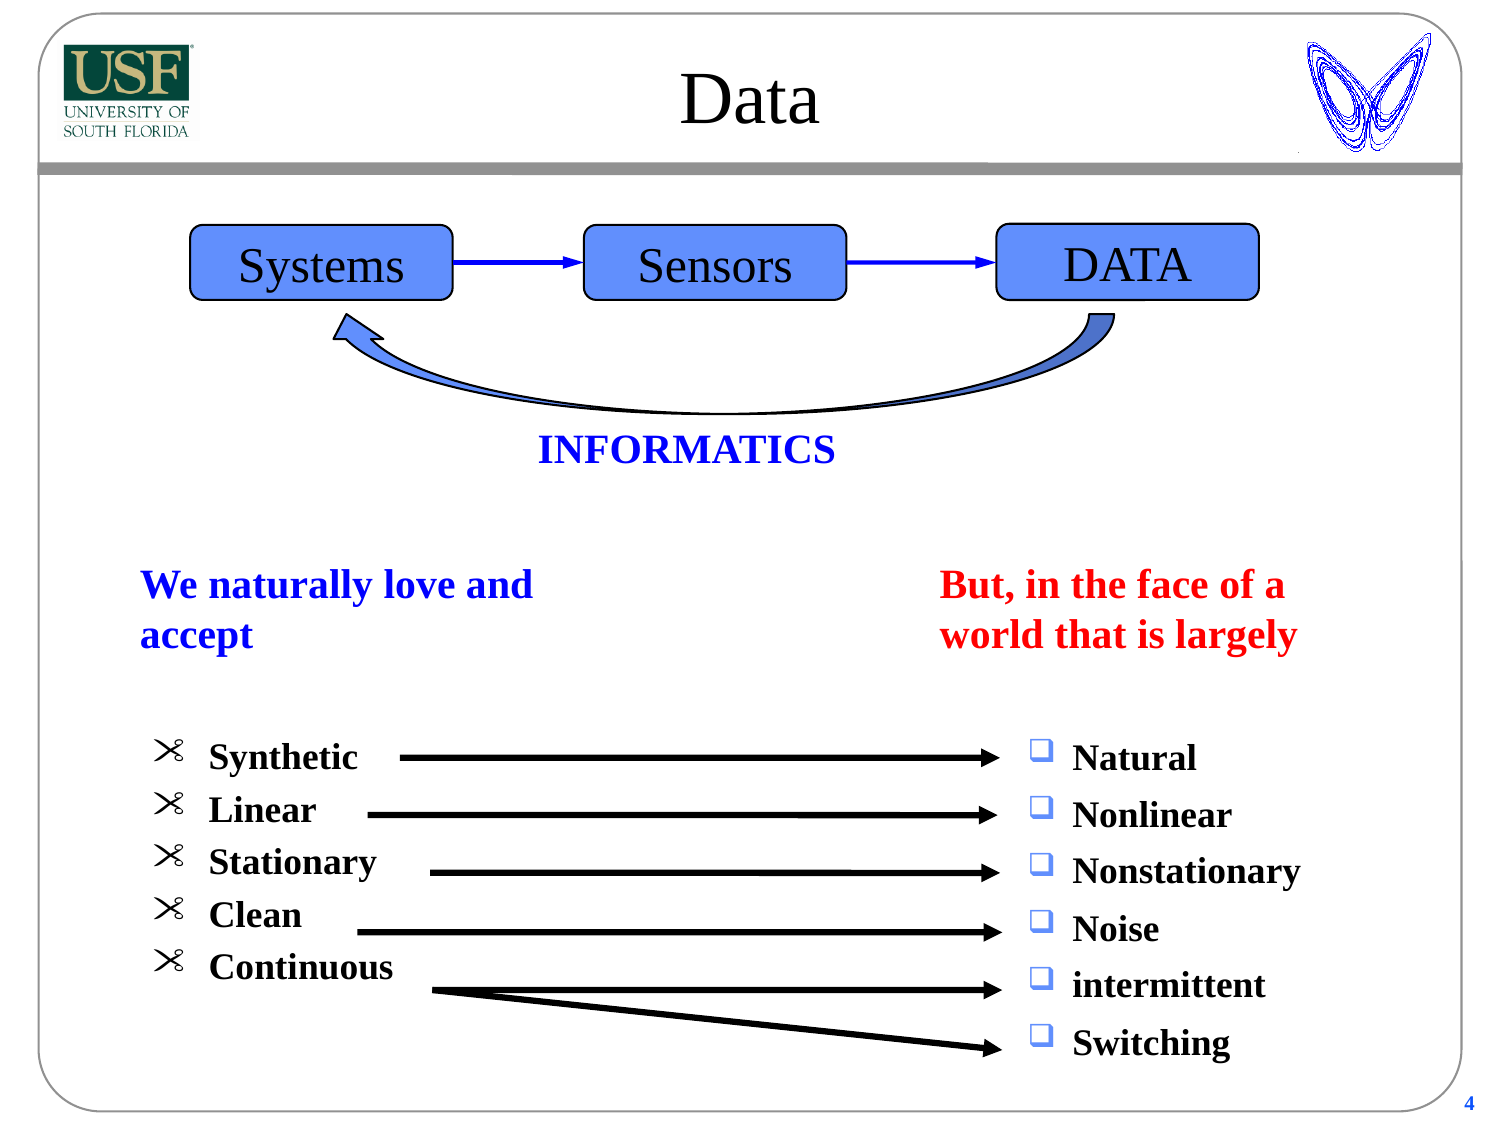

# Data
DATA
Sensors
Systems

INFORMATICS
We naturally love and accept
But, in the face of a world that is largely
Synthetic
Linear
Stationary
Clean
Continuous

Natural
Nonlinear
Nonstationary
Noise
intermittent
Switching